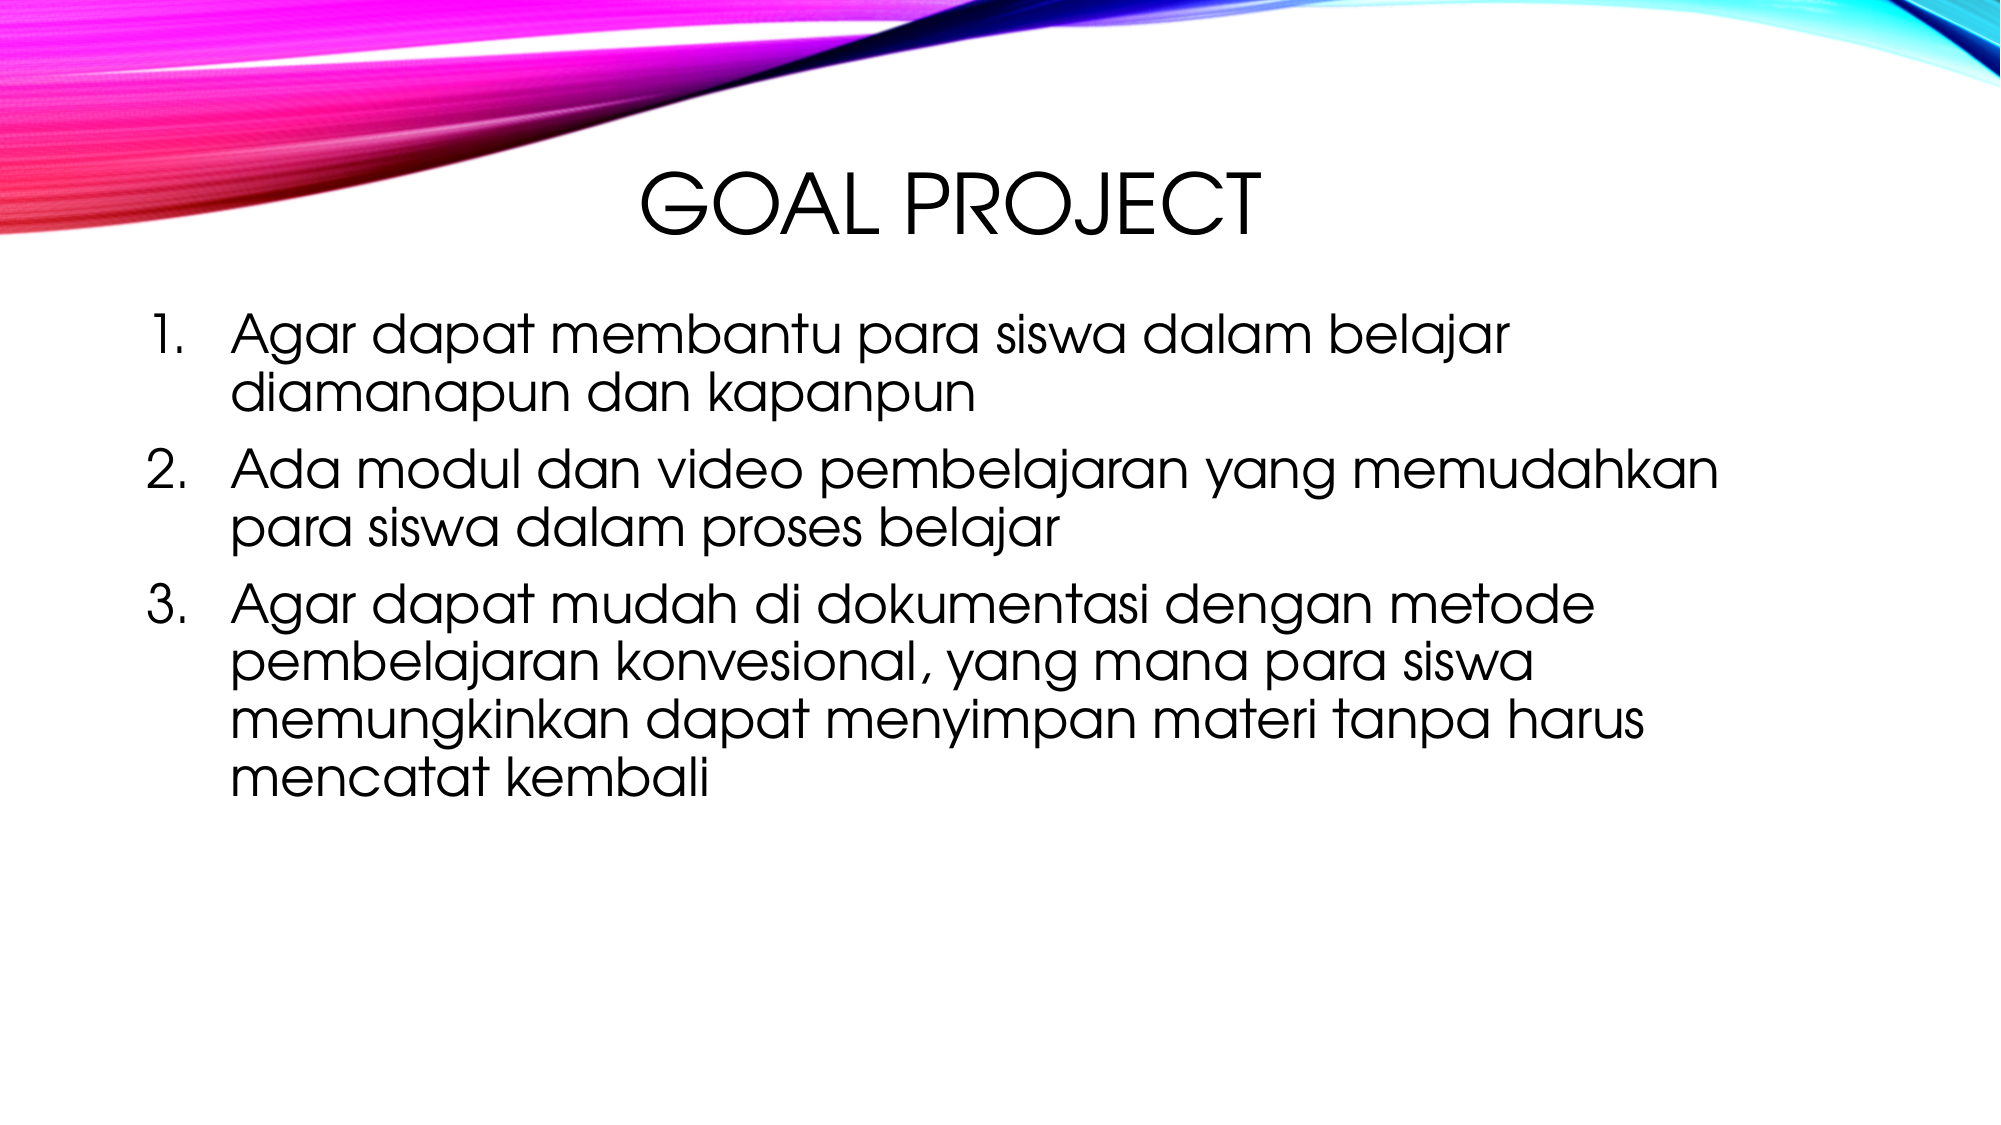

# GOAL PROJECT
Agar dapat membantu para siswa dalam belajar diamanapun dan kapanpun
Ada modul dan video pembelajaran yang memudahkan para siswa dalam proses belajar
Agar dapat mudah di dokumentasi dengan metode pembelajaran konvesional, yang mana para siswa memungkinkan dapat menyimpan materi tanpa harus mencatat kembali